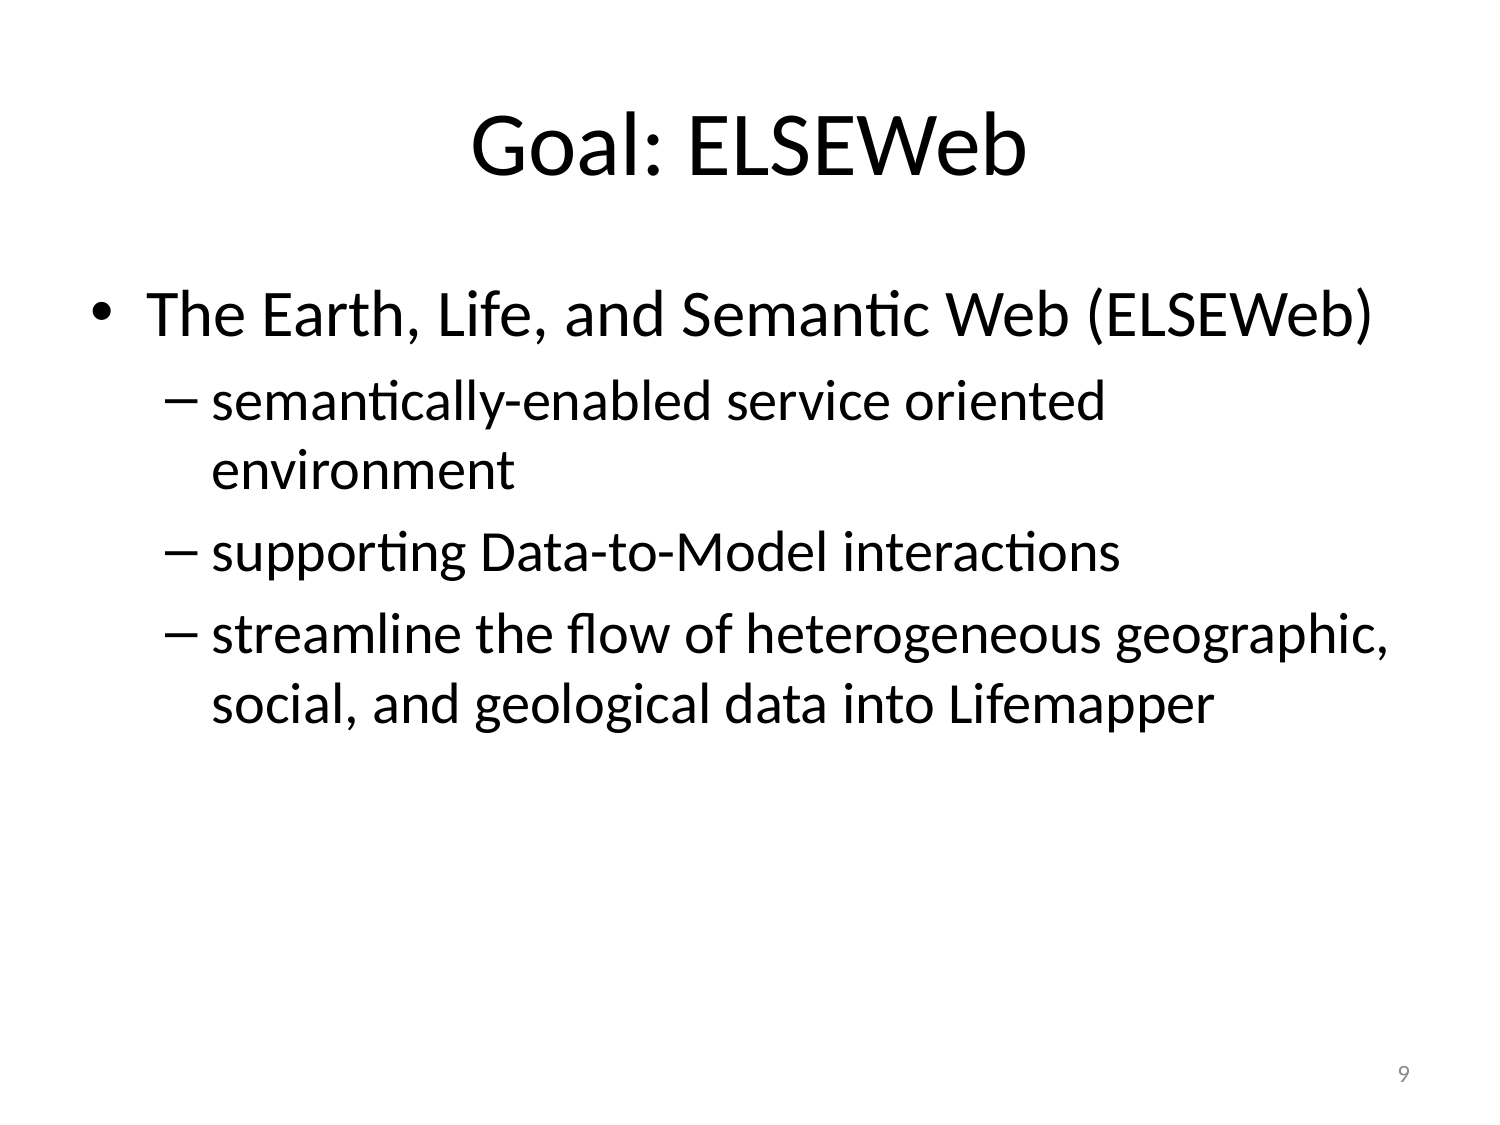

# Goal: ELSEWeb
The Earth, Life, and Semantic Web (ELSEWeb)
semantically-enabled service oriented environment
supporting Data-to-Model interactions
streamline the flow of heterogeneous geographic, social, and geological data into Lifemapper
9